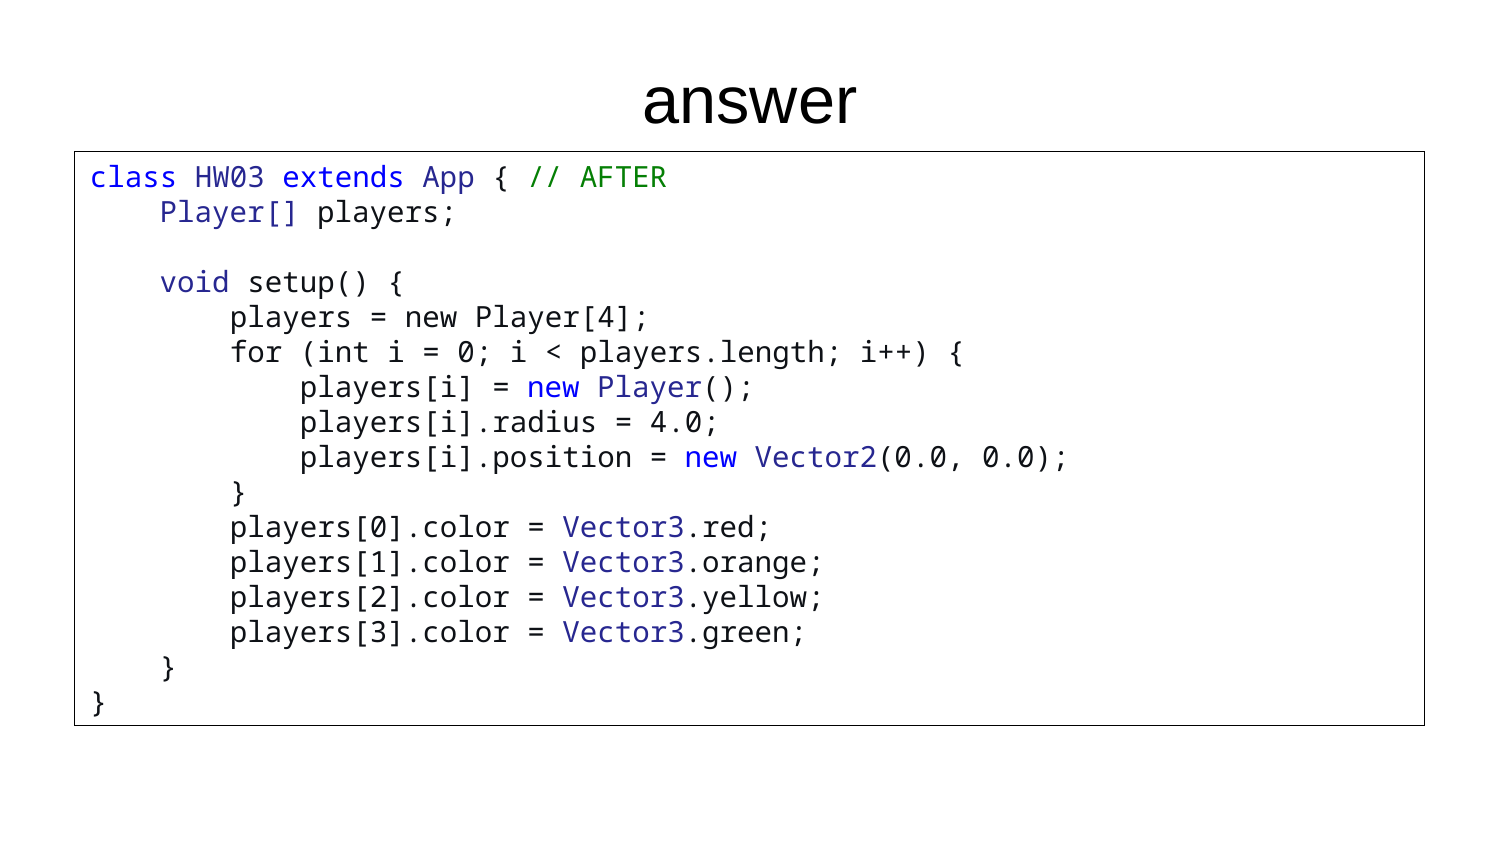

# answer
class HW03 extends App { // AFTER
    Player[] players;
    void setup() {
        players = new Player[4];
        for (int i = 0; i < players.length; i++) {
            players[i] = new Player();
            players[i].radius = 4.0;
            players[i].position = new Vector2(0.0, 0.0);
        }
        players[0].color = Vector3.red;
        players[1].color = Vector3.orange;
        players[2].color = Vector3.yellow;
        players[3].color = Vector3.green;
    }
}